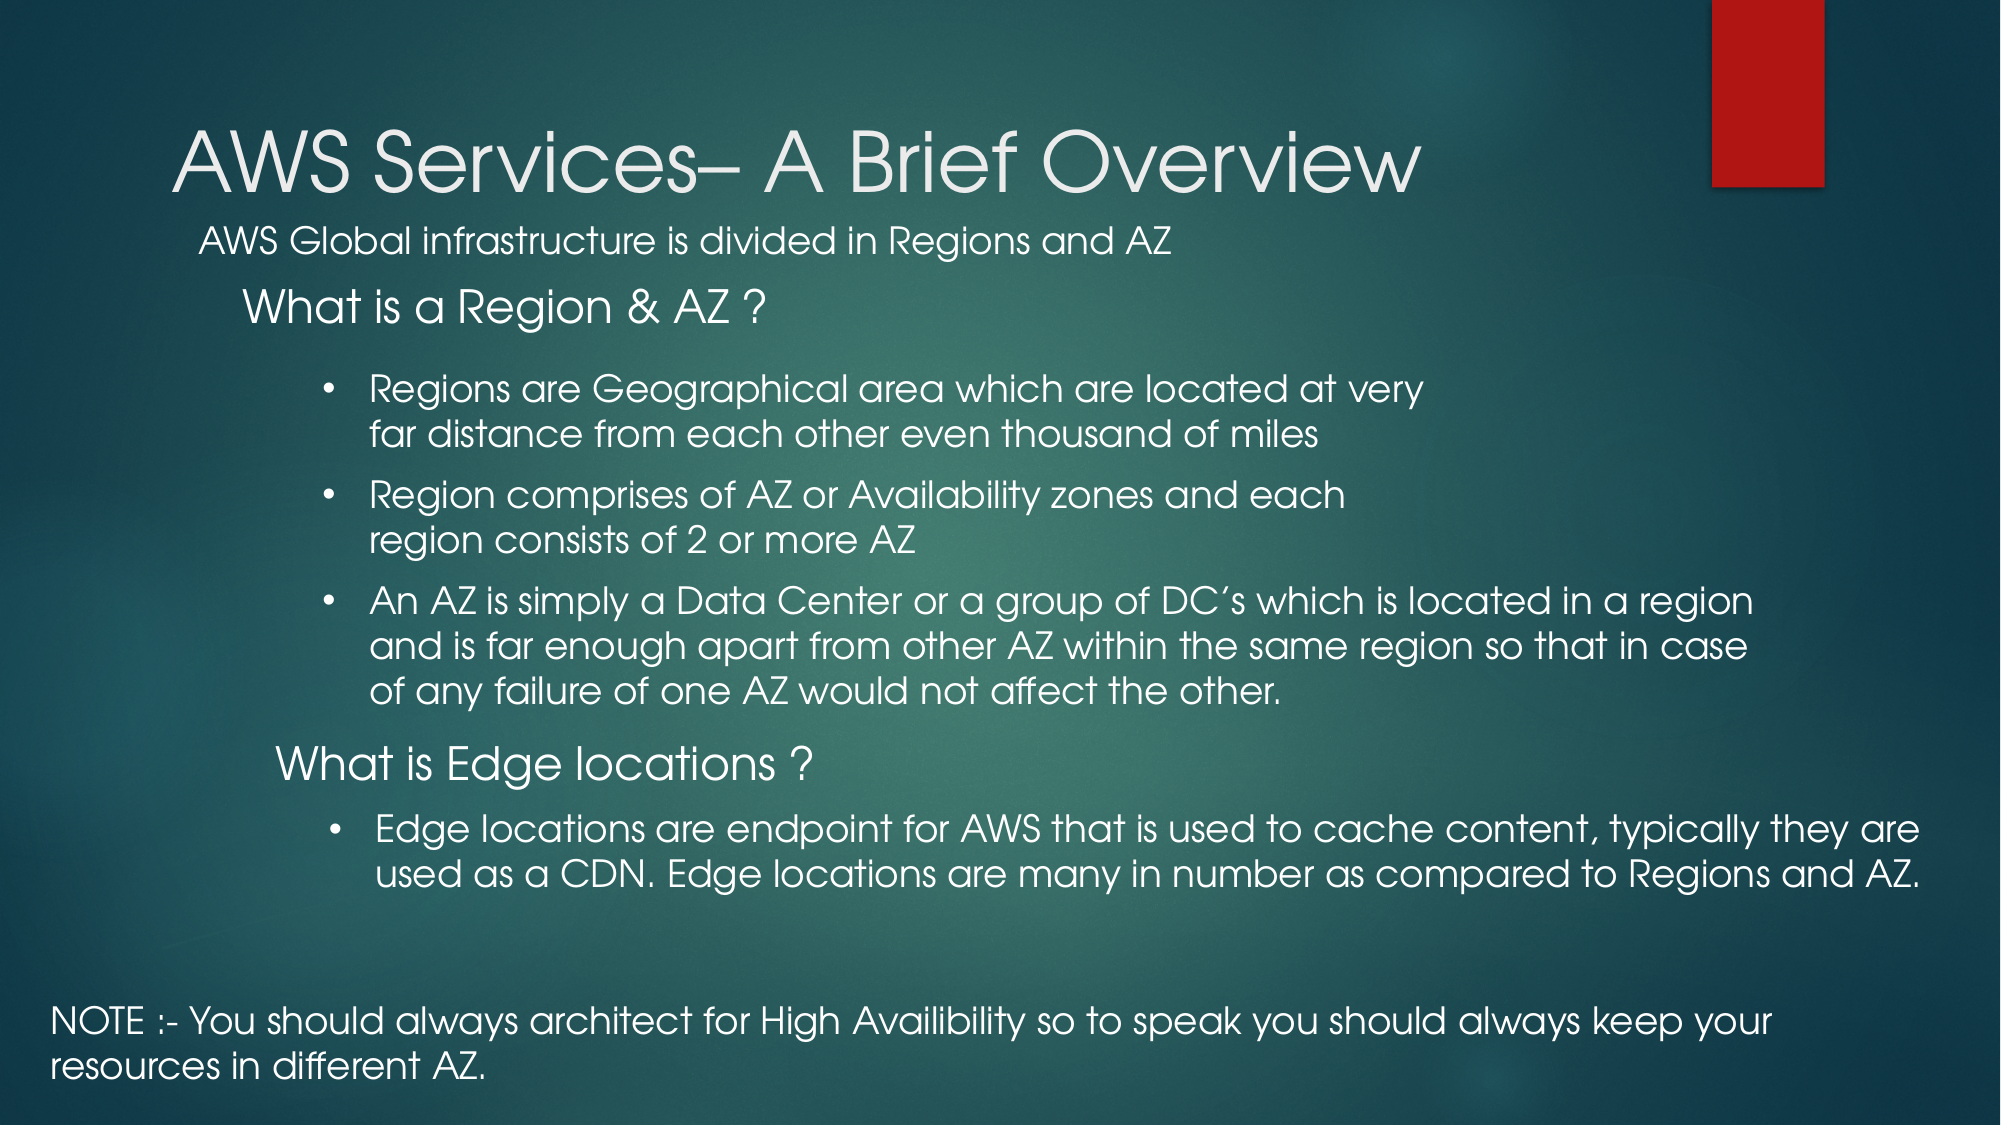

# AWS Services– A Brief Overview
AWS Global infrastructure is divided in Regions and AZ
What is a Region & AZ ?
Regions are Geographical area which are located at very far distance from each other even thousand of miles
Region comprises of AZ or Availability zones and each region consists of 2 or more AZ
An AZ is simply a Data Center or a group of DC’s which is located in a region and is far enough apart from other AZ within the same region so that in case of any failure of one AZ would not affect the other.
What is Edge locations ?
Edge locations are endpoint for AWS that is used to cache content, typically they are used as a CDN. Edge locations are many in number as compared to Regions and AZ.
NOTE :- You should always architect for High Availibility so to speak you should always keep your resources in different AZ.